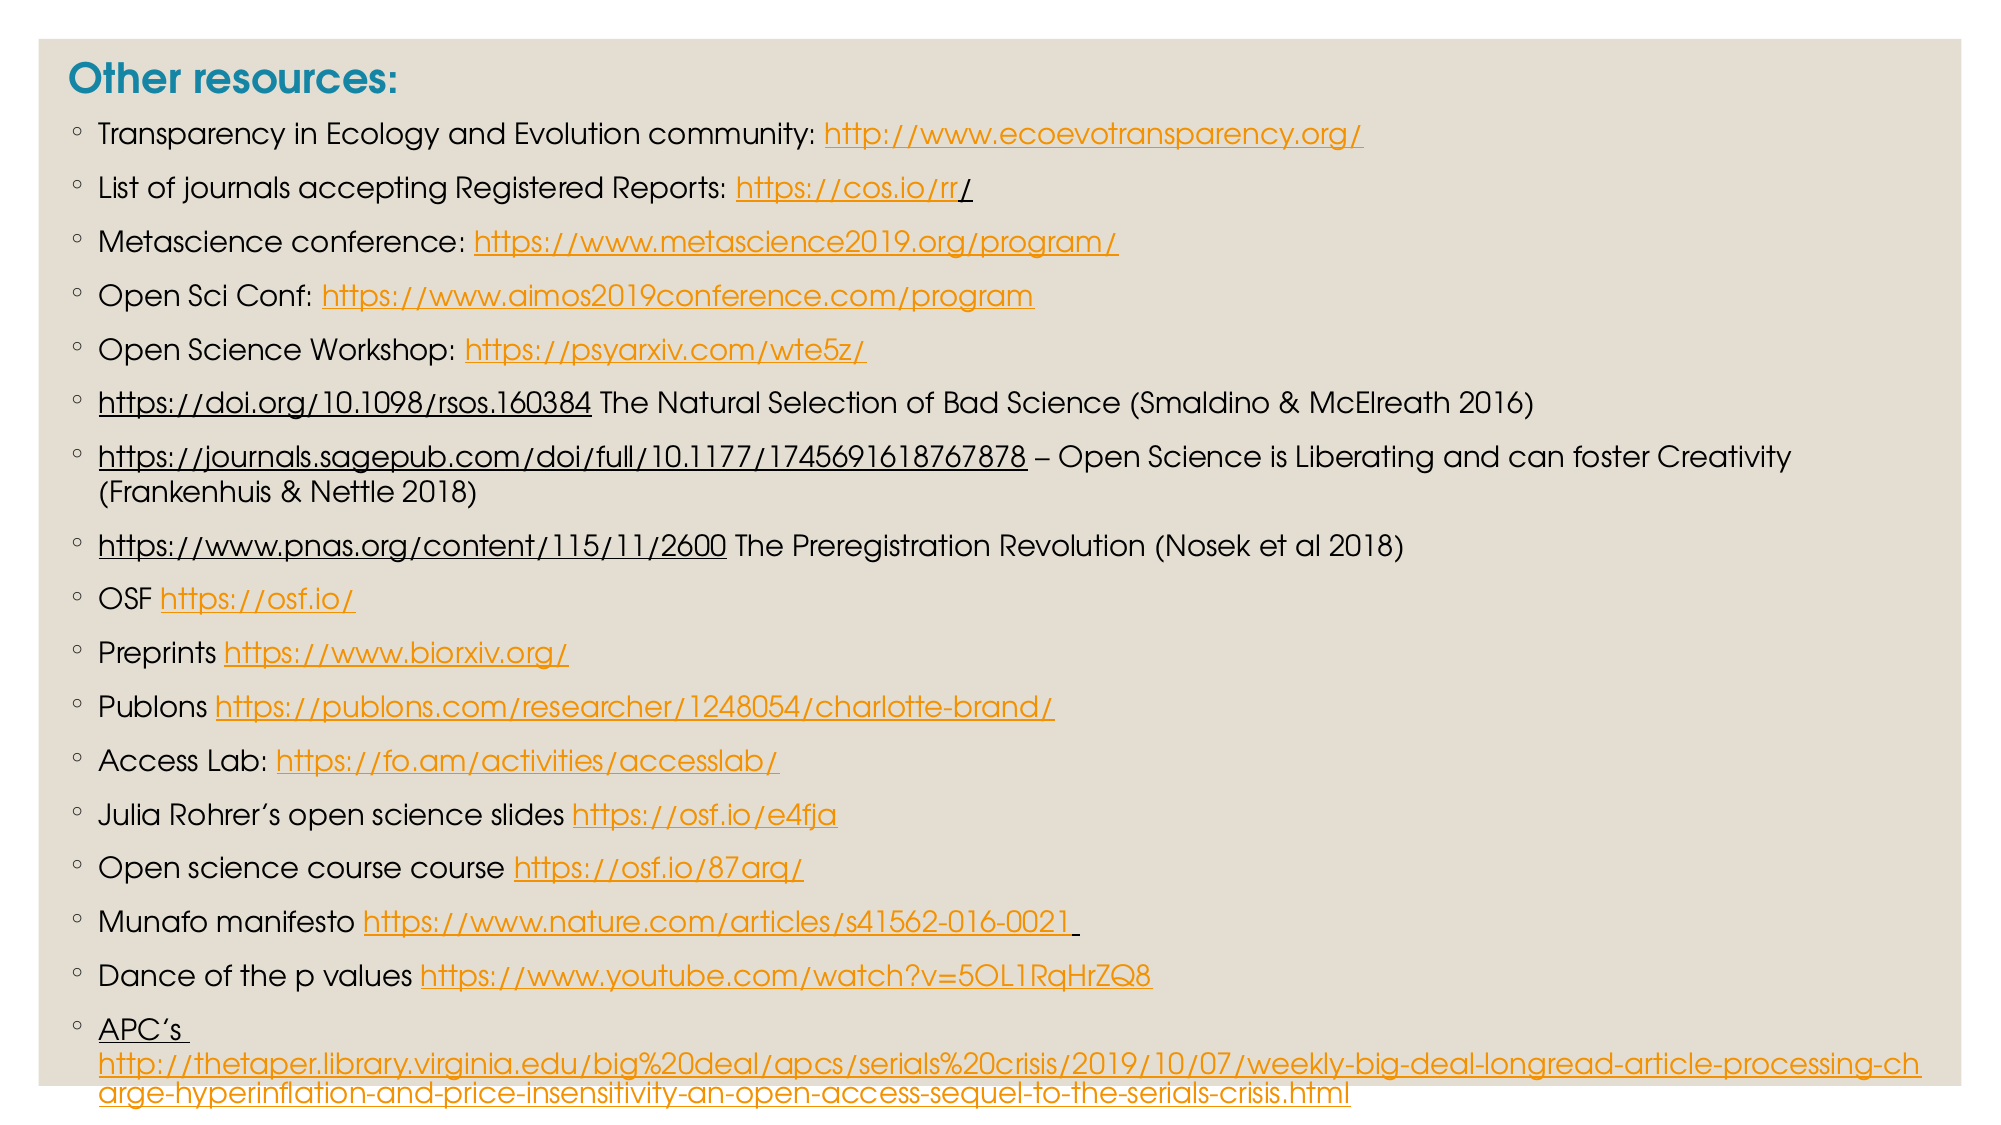

# Other resources:

Transparency in Ecology and Evolution community: http://www.ecoevotransparency.org/
List of journals accepting Registered Reports: https://cos.io/rr/
Metascience conference: https://www.metascience2019.org/program/
Open Sci Conf: https://www.aimos2019conference.com/program
Open Science Workshop: https://psyarxiv.com/wte5z/
https://doi.org/10.1098/rsos.160384 The Natural Selection of Bad Science (Smaldino & McElreath 2016)
https://journals.sagepub.com/doi/full/10.1177/1745691618767878 – Open Science is Liberating and can foster Creativity (Frankenhuis & Nettle 2018)
https://www.pnas.org/content/115/11/2600 The Preregistration Revolution (Nosek et al 2018)
OSF https://osf.io/
Preprints https://www.biorxiv.org/
Publons https://publons.com/researcher/1248054/charlotte-brand/
Access Lab: https://fo.am/activities/accesslab/
Julia Rohrer’s open science slides https://osf.io/e4fja
Open science course course https://osf.io/87arq/
Munafo manifesto https://www.nature.com/articles/s41562-016-0021
Dance of the p values https://www.youtube.com/watch?v=5OL1RqHrZQ8
APC’s http://thetaper.library.virginia.edu/big%20deal/apcs/serials%20crisis/2019/10/07/weekly-big-deal-longread-article-processing-charge-hyperinflation-and-price-insensitivity-an-open-access-sequel-to-the-serials-crisis.html